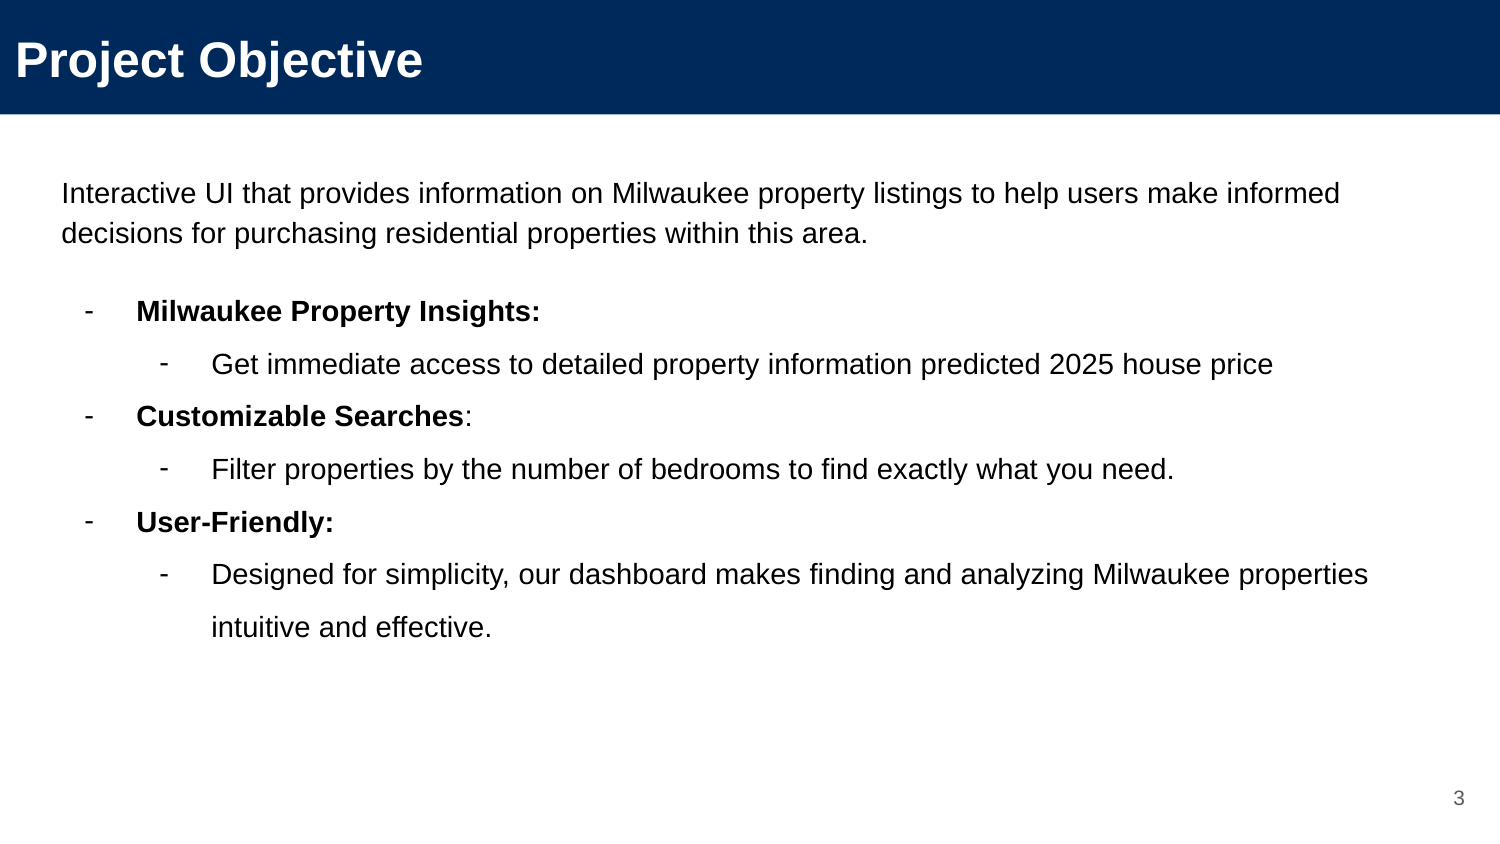

Project Objective
Interactive UI that provides information on Milwaukee property listings to help users make informed decisions for purchasing residential properties within this area.
Milwaukee Property Insights:
Get immediate access to detailed property information predicted 2025 house price
Customizable Searches:
Filter properties by the number of bedrooms to find exactly what you need.
User-Friendly:
Designed for simplicity, our dashboard makes finding and analyzing Milwaukee properties intuitive and effective.
3